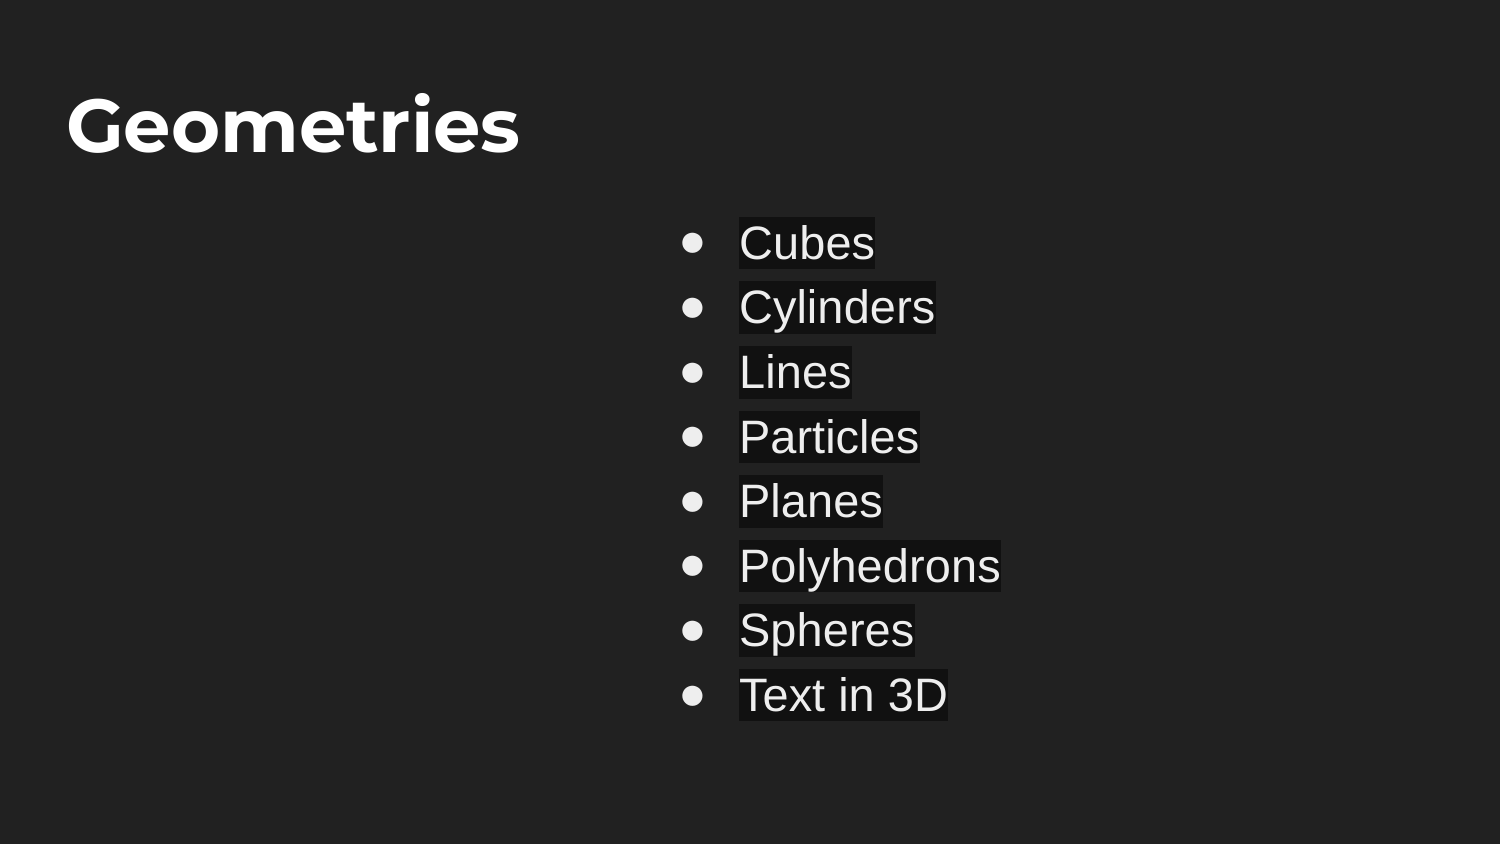

# Geometries

Cubes
Cylinders
Lines
Particles
Planes
Polyhedrons
Spheres
Text in 3D